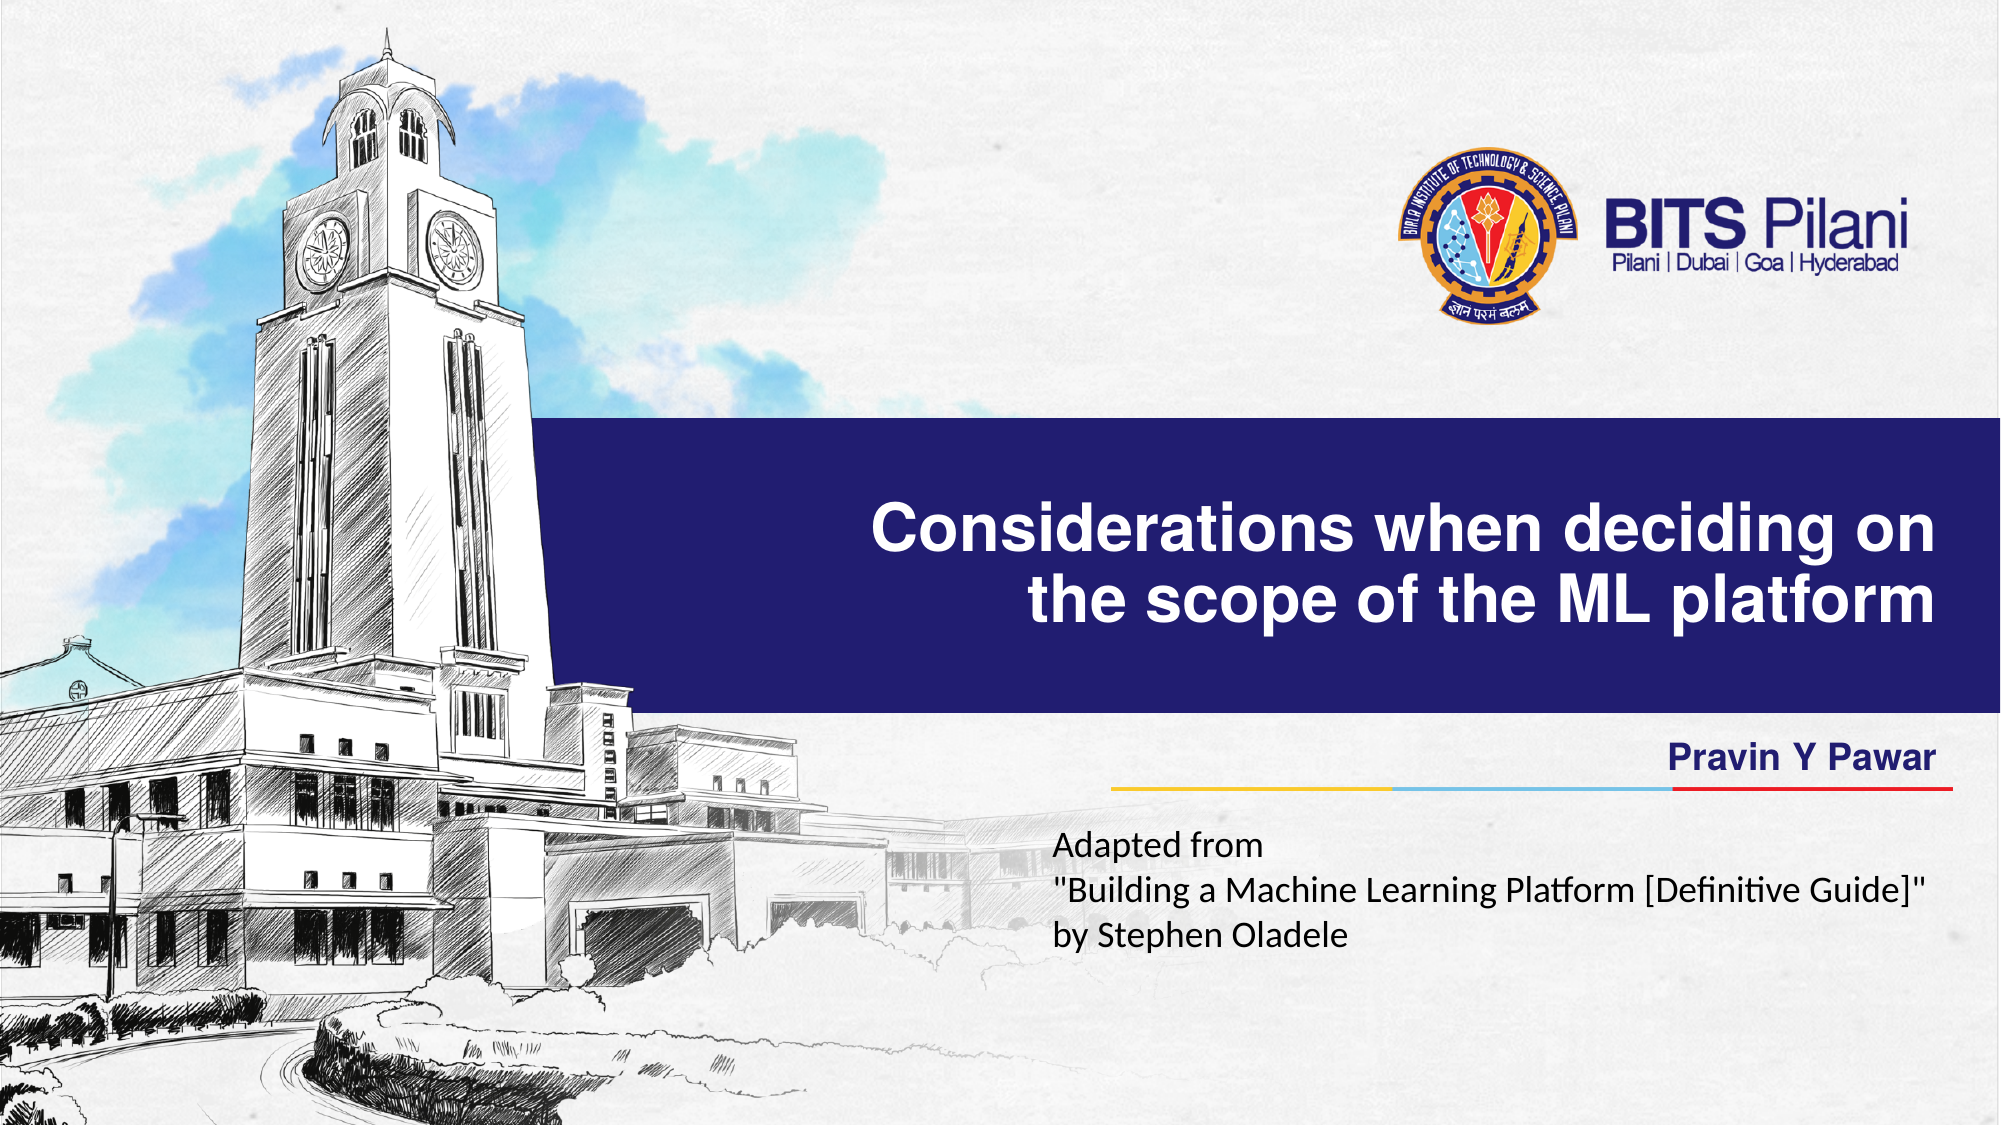

# Considerations when deciding on the scope of the ML platform
Pravin Y Pawar
Adapted from
"Building a Machine Learning Platform [Definitive Guide]"
by Stephen Oladele